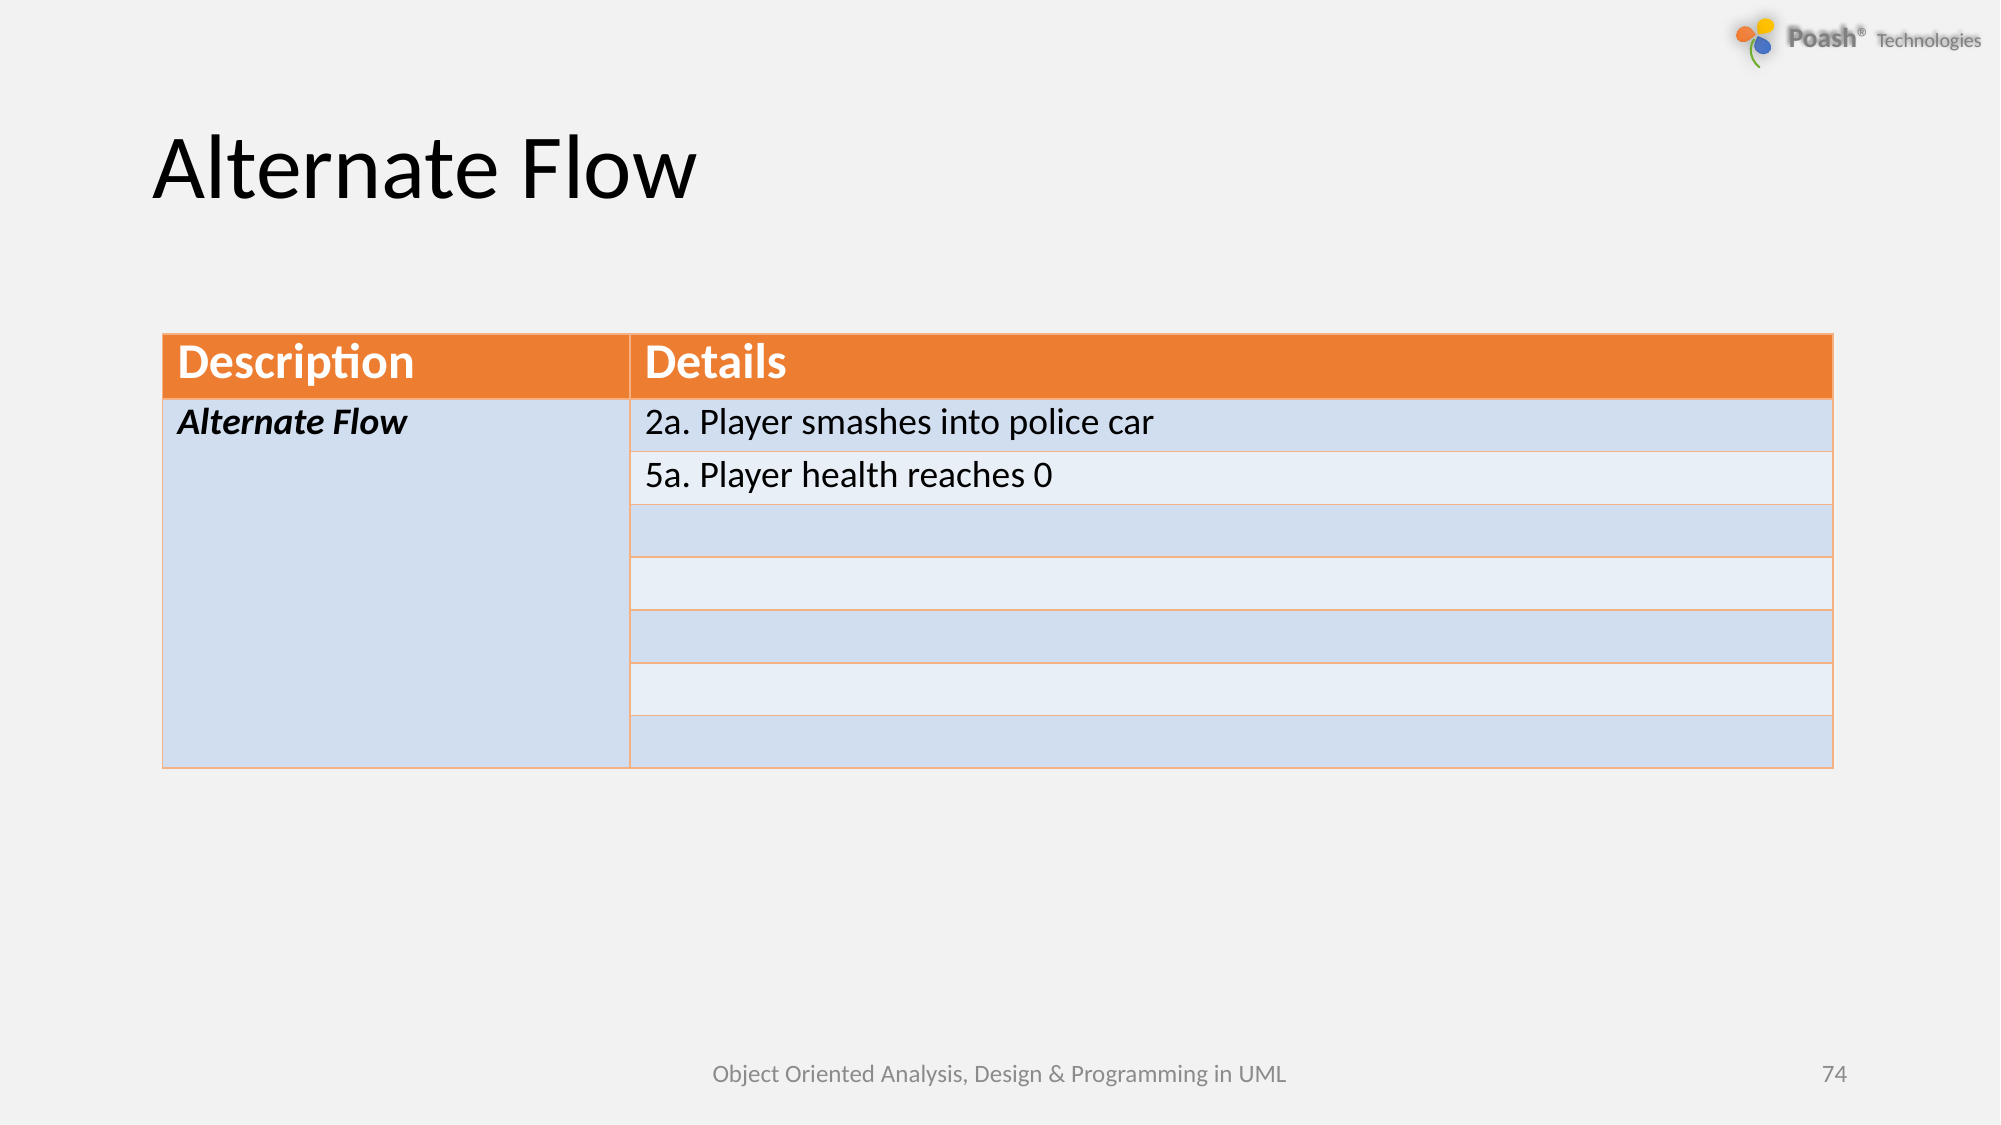

# Alternate Flow
| Description | Details |
| --- | --- |
| Alternate Flow | 2a. Player smashes into police car |
|  | 5a. Player health reaches 0 |
|  |  |
|  |  |
|  |  |
|  |  |
|  |  |
Object Oriented Analysis, Design & Programming in UML
74